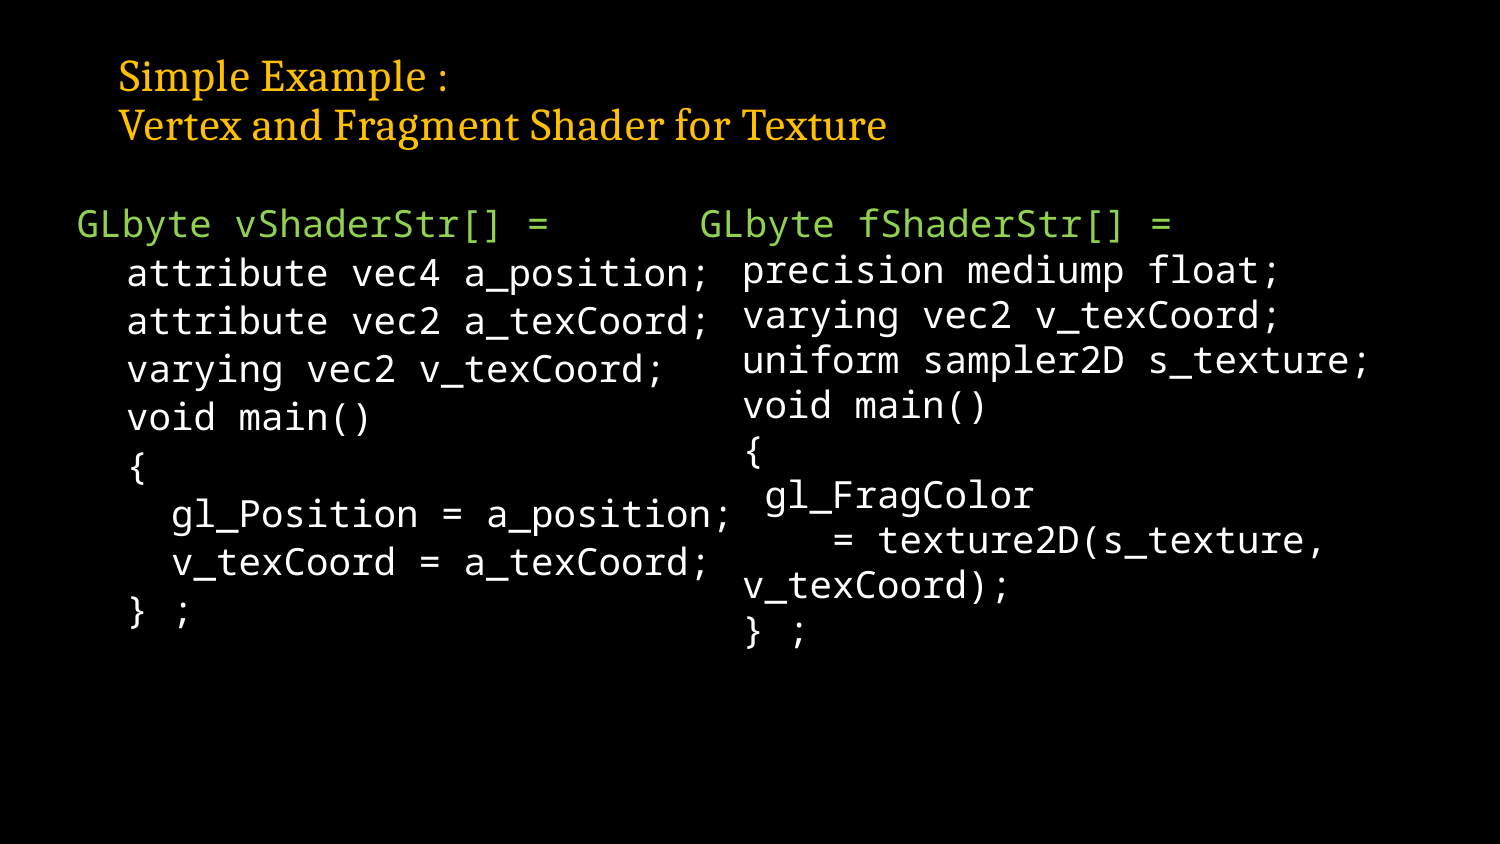

# Simple Example : Vertex and Fragment Shader for Texture
GLbyte vShaderStr[] =
attribute vec4 a_position;
attribute vec2 a_texCoord;
varying vec2 v_texCoord;
void main()
{
  gl_Position = a_position;
  v_texCoord = a_texCoord;
} ;
GLbyte fShaderStr[] =
precision mediump float;
varying vec2 v_texCoord;
uniform sampler2D s_texture;
void main()
{
 gl_FragColor
    = texture2D(s_texture, v_texCoord);
} ;